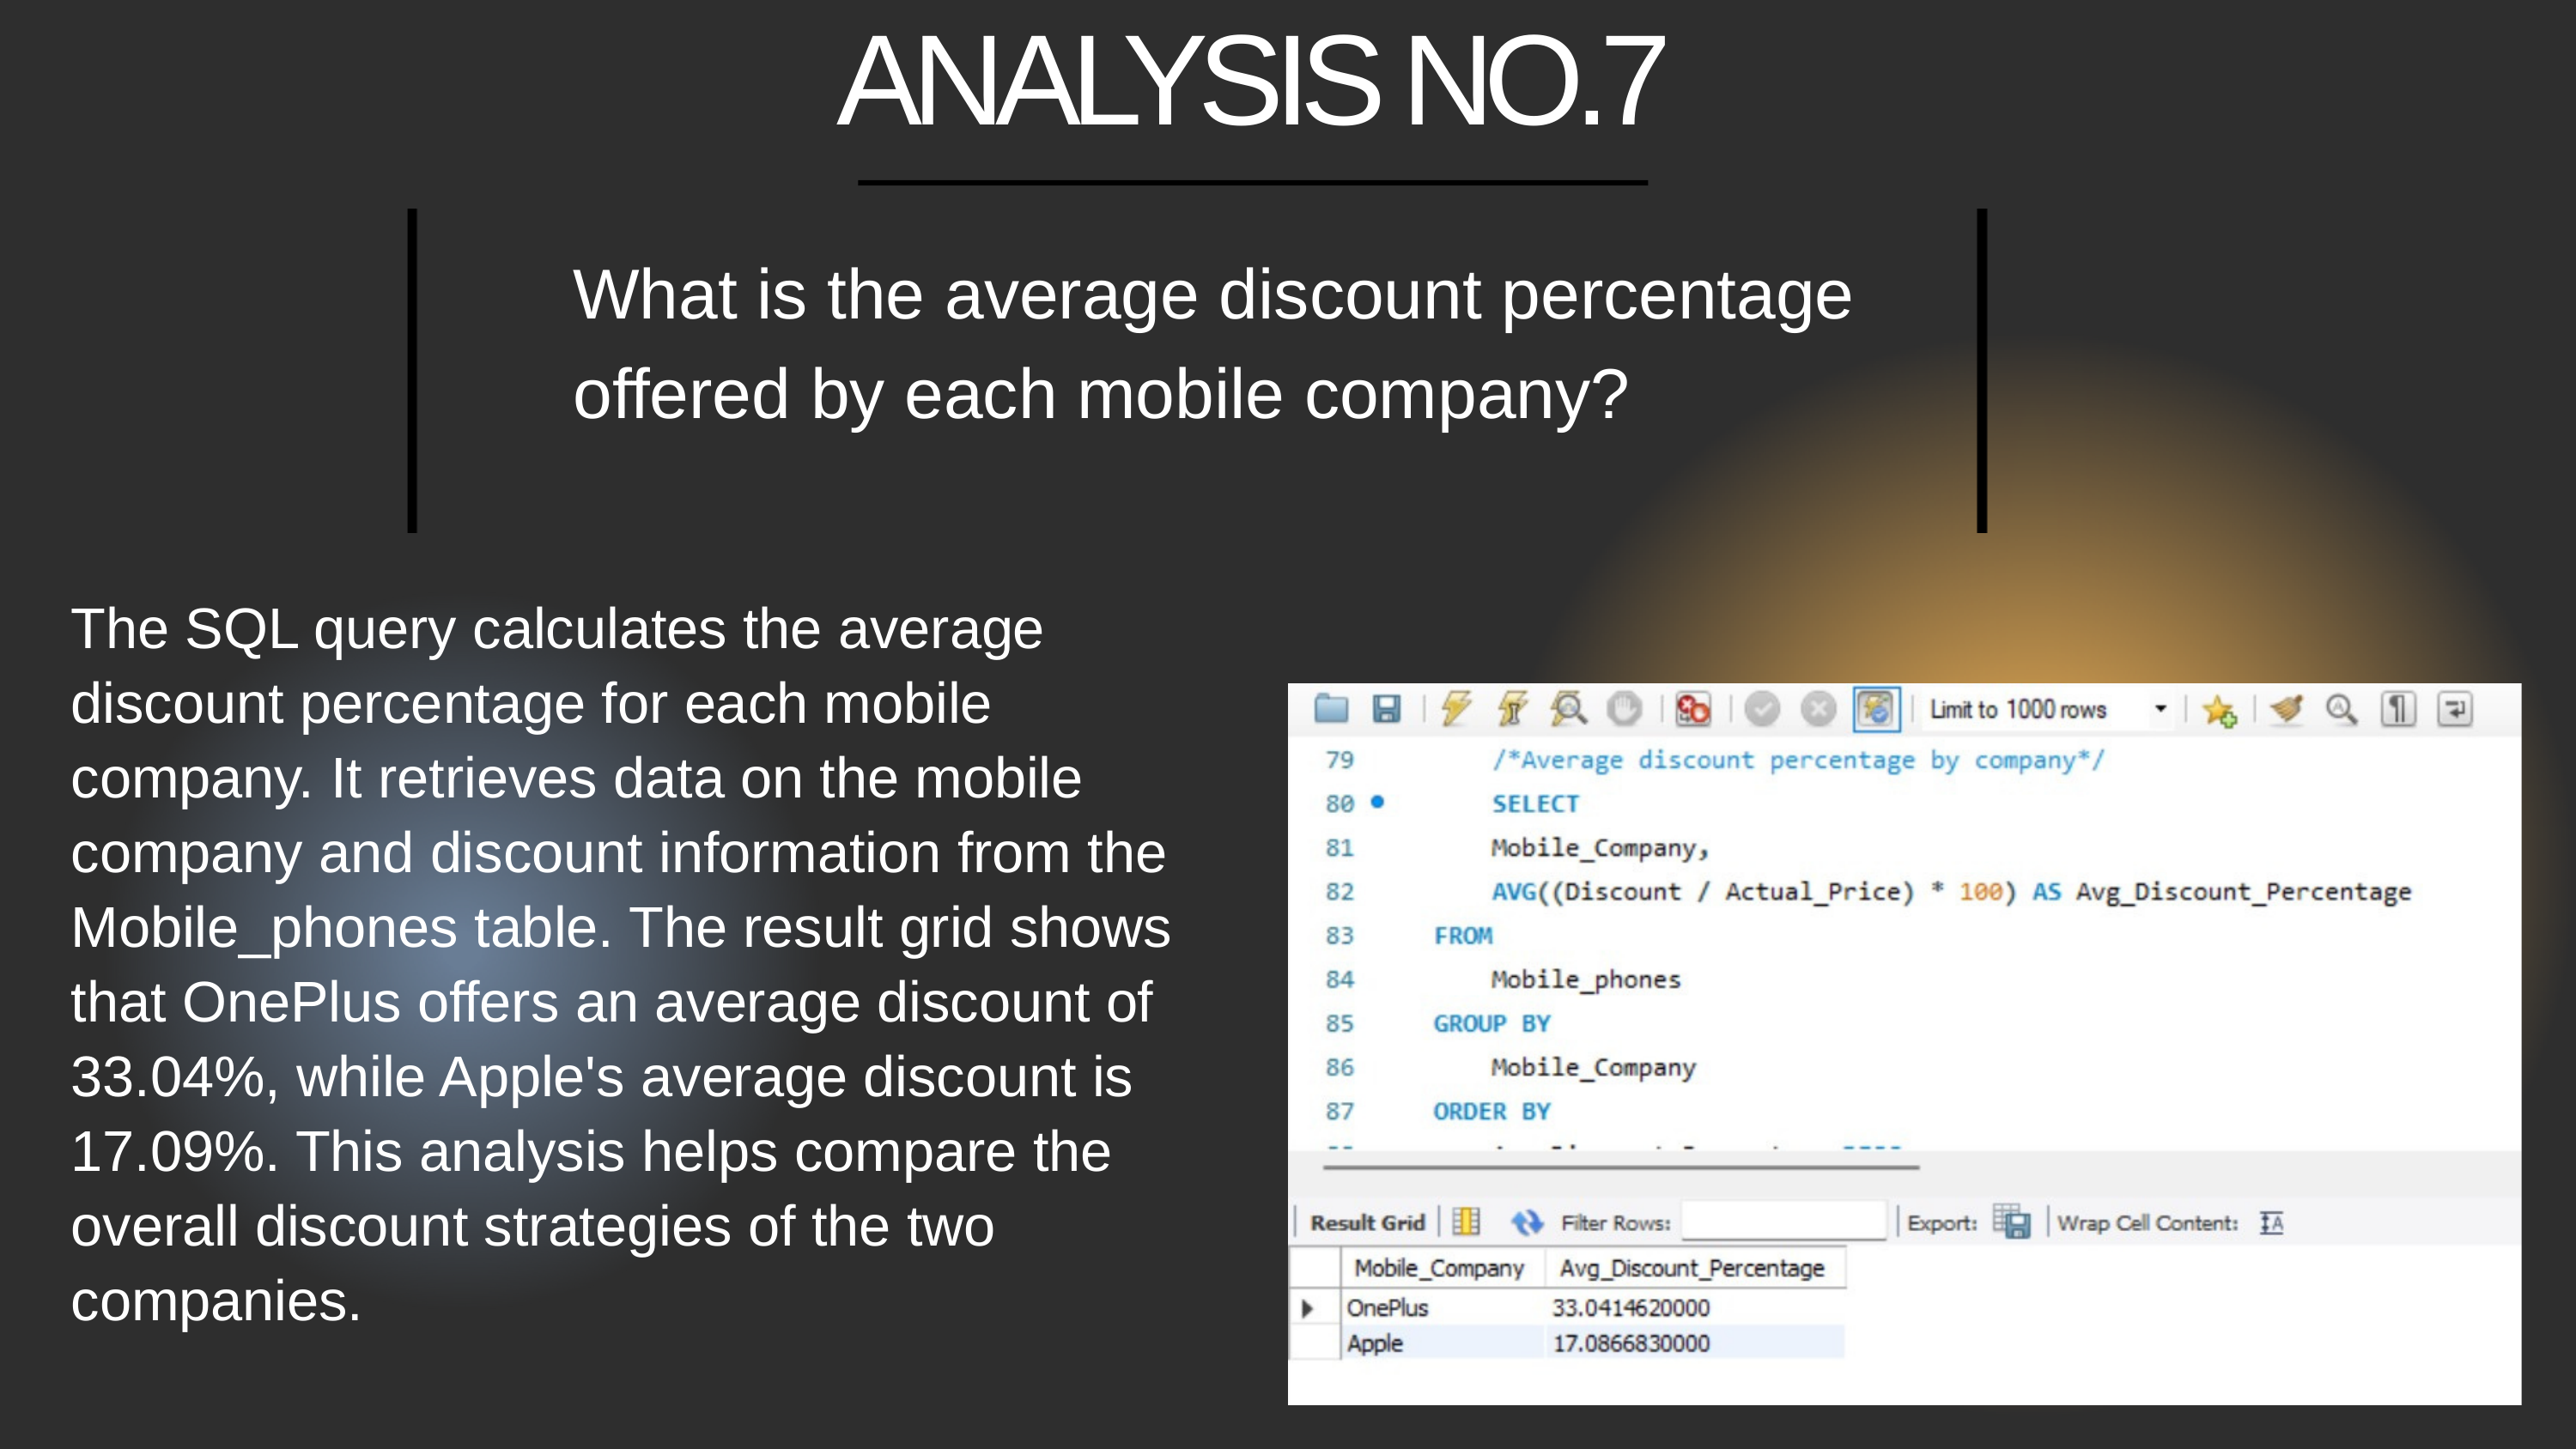

ANALYSIS NO.7

What is the average discount percentage offered by each mobile company?

The SQL query calculates the average discount percentage for each mobile company. It retrieves data on the mobile company and discount information from the Mobile_phones table. The result grid shows that OnePlus offers an average discount of 33.04%, while Apple's average discount is 17.09%. This analysis helps compare the overall discount strategies of the two companies.